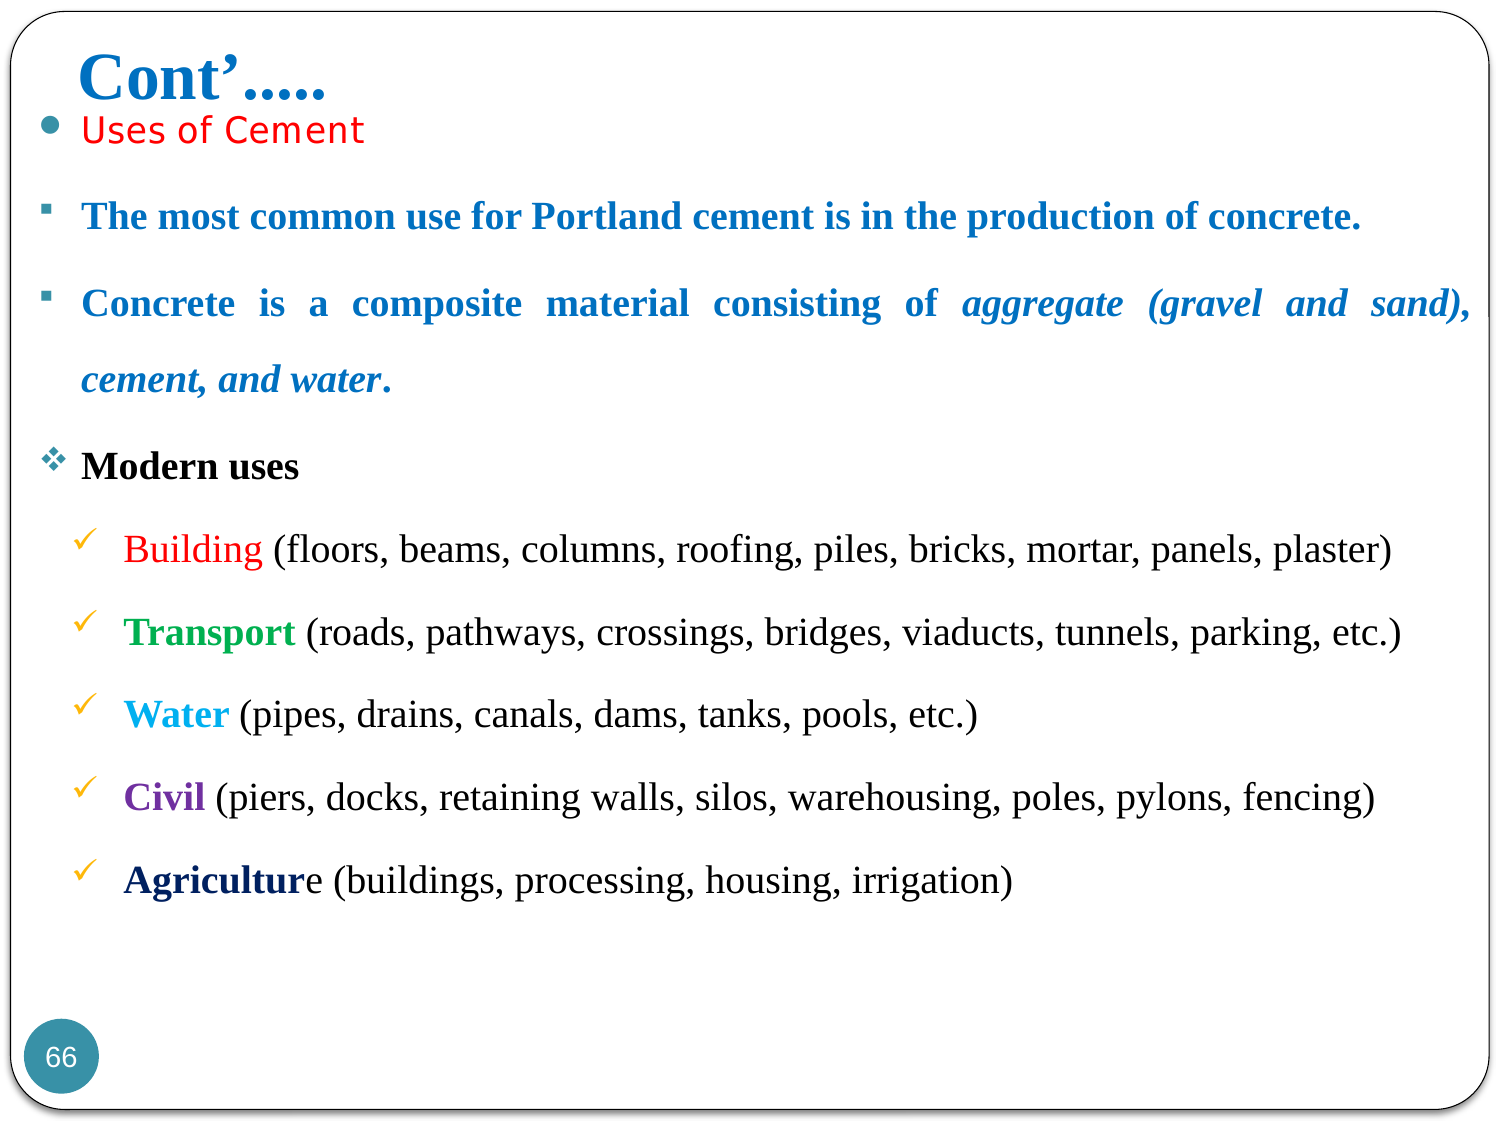

# Cont’.....
Uses of Cement
The most common use for Portland cement is in the production of concrete.
Concrete is a composite material consisting of aggregate (gravel and sand), cement, and water.
Modern uses
Building (floors, beams, columns, roofing, piles, bricks, mortar, panels, plaster)
Transport (roads, pathways, crossings, bridges, viaducts, tunnels, parking, etc.)
Water (pipes, drains, canals, dams, tanks, pools, etc.)
Civil (piers, docks, retaining walls, silos, warehousing, poles, pylons, fencing)
Agriculture (buildings, processing, housing, irrigation)

66